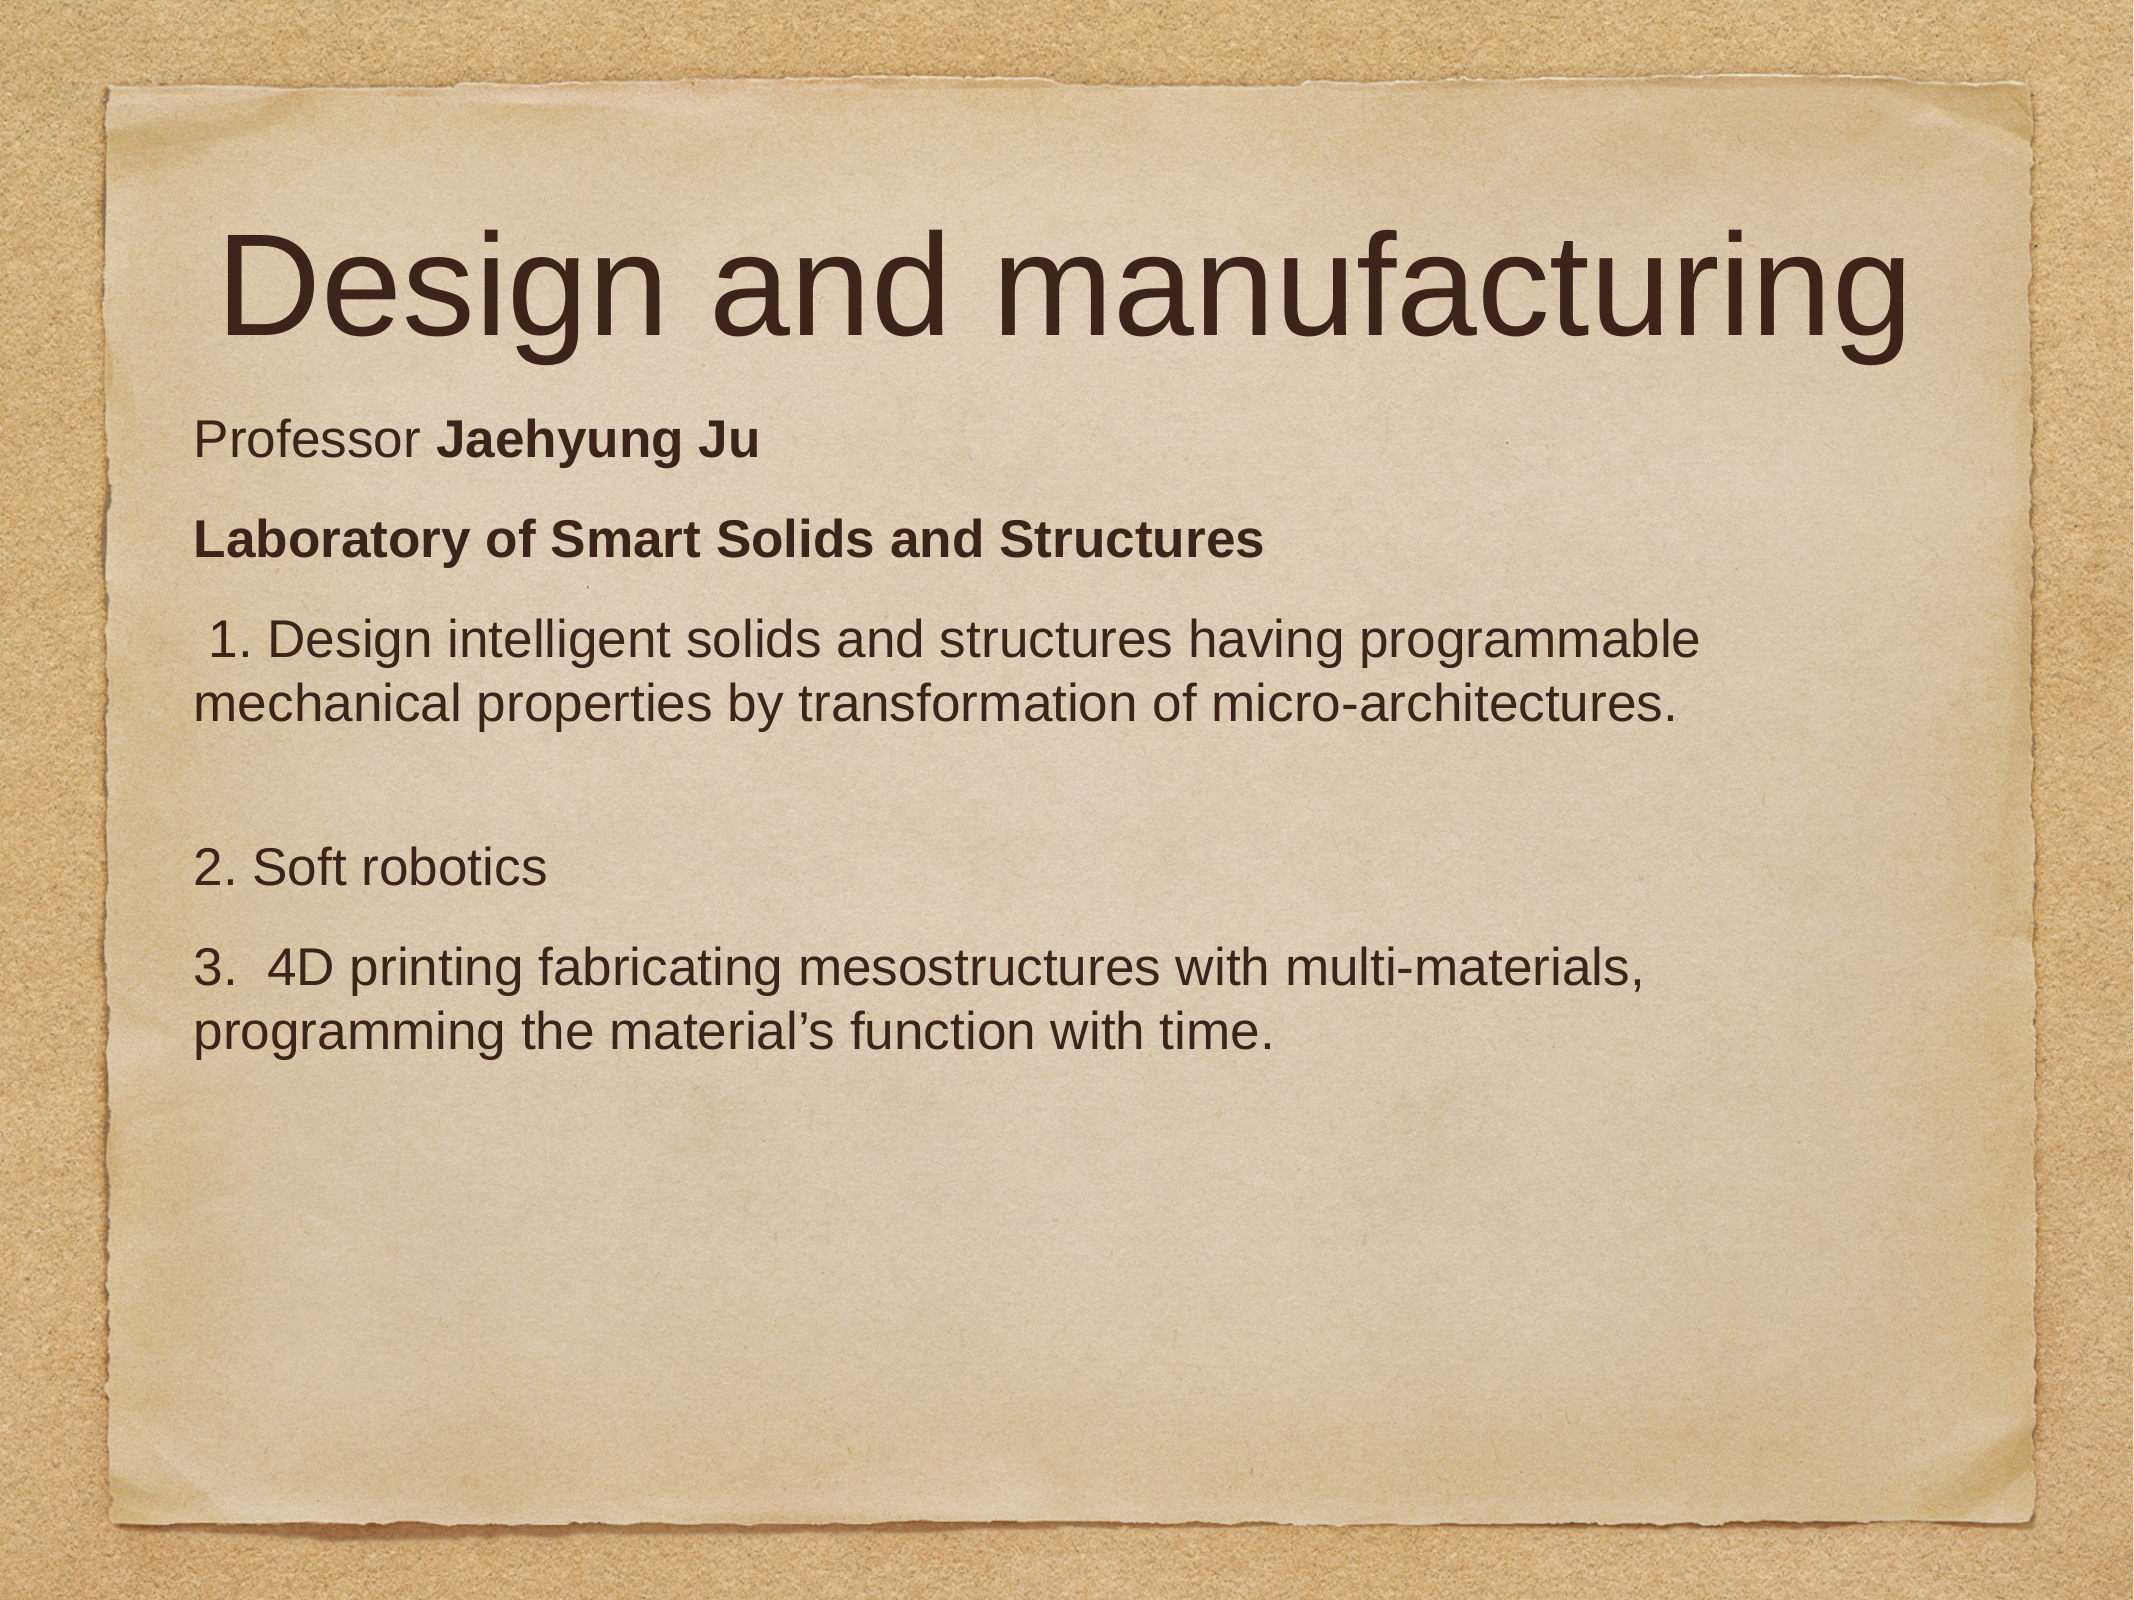

# Design and manufacturing

Professor Jaehyung Ju
Laboratory of Smart Solids and Structures
 1. Design intelligent solids and structures having programmable mechanical properties by transformation of micro-architectures.
2. Soft robotics
3.  4D printing fabricating mesostructures with multi-materials, programming the material’s function with time.